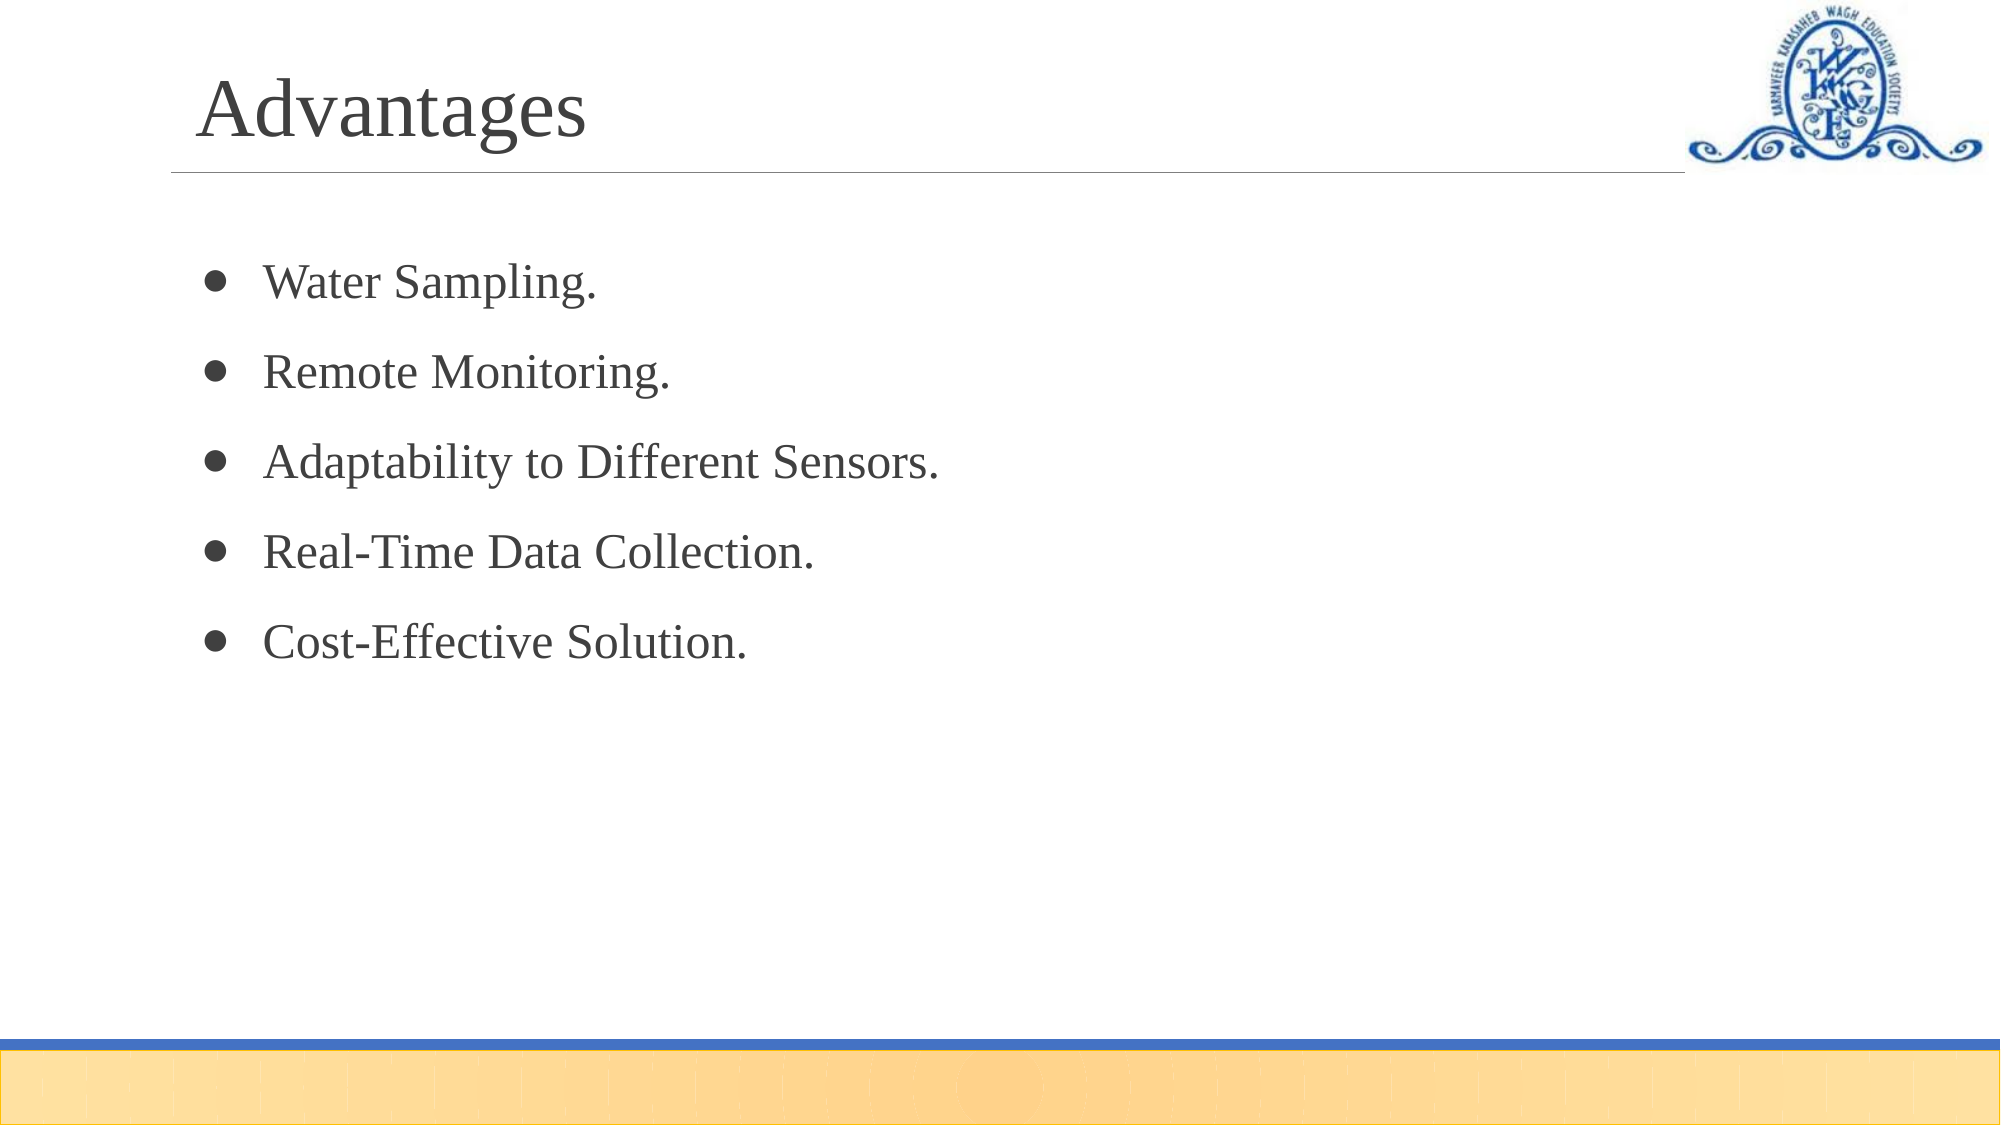

# Advantages
Water Sampling.
Remote Monitoring.
Adaptability to Different Sensors.
Real-Time Data Collection.
Cost-Effective Solution.